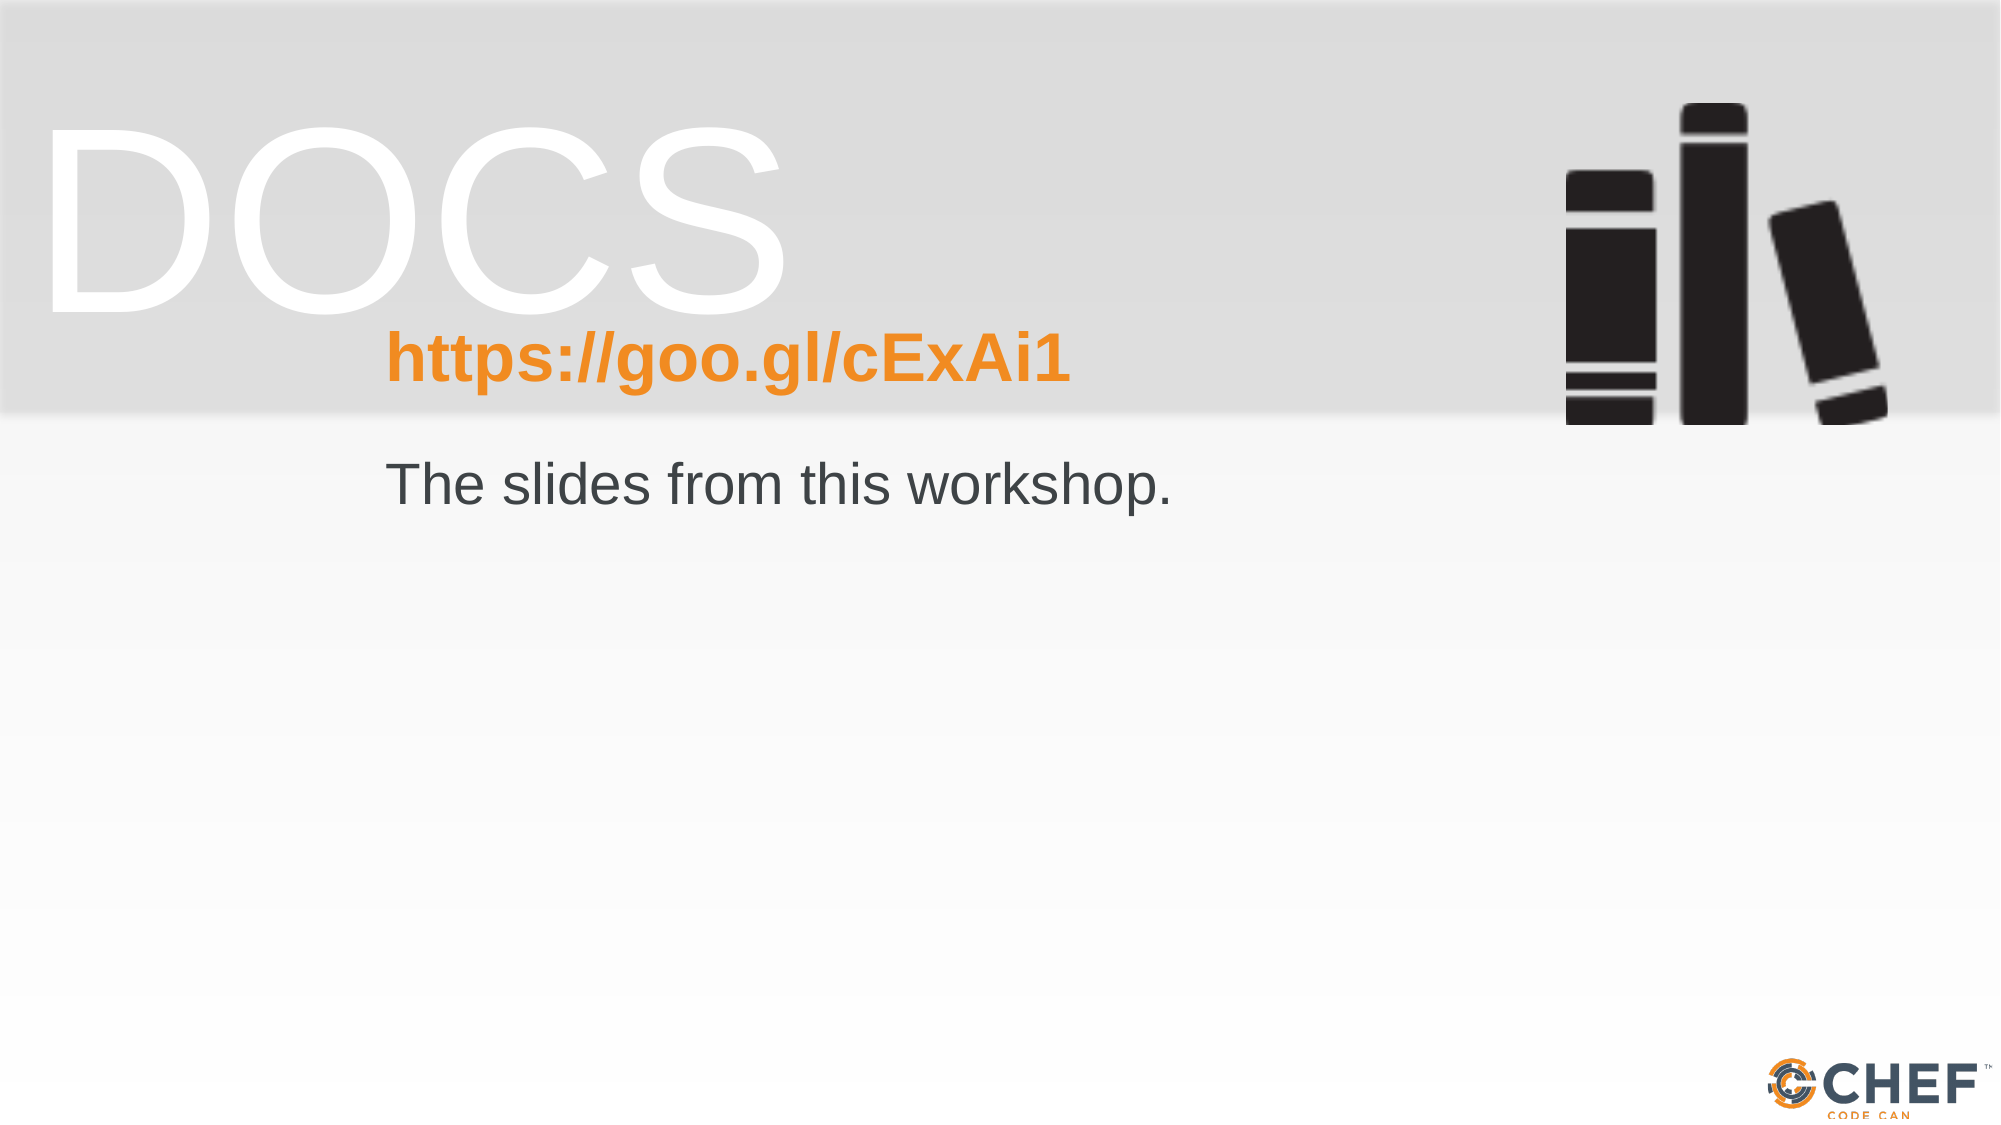

# https://goo.gl/cExAi1
The slides from this workshop.